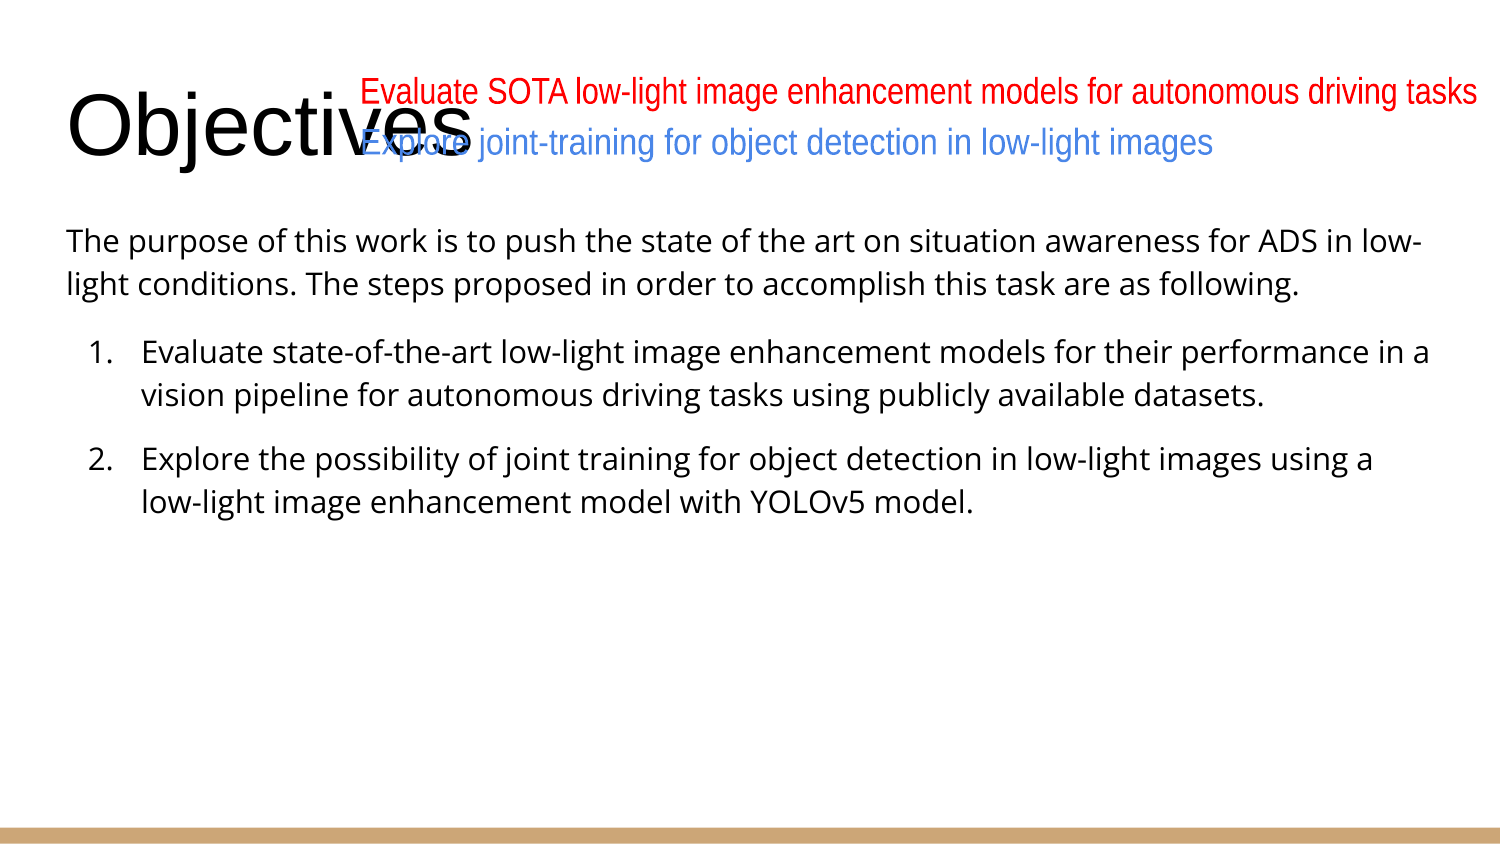

# Objectives
Evaluate SOTA low-light image enhancement models for autonomous driving tasks
Explore joint-training for object detection in low-light images
The purpose of this work is to push the state of the art on situation awareness for ADS in low-light conditions. The steps proposed in order to accomplish this task are as following.
Evaluate state-of-the-art low-light image enhancement models for their performance in a vision pipeline for autonomous driving tasks using publicly available datasets.
Explore the possibility of joint training for object detection in low-light images using a low-light image enhancement model with YOLOv5 model.